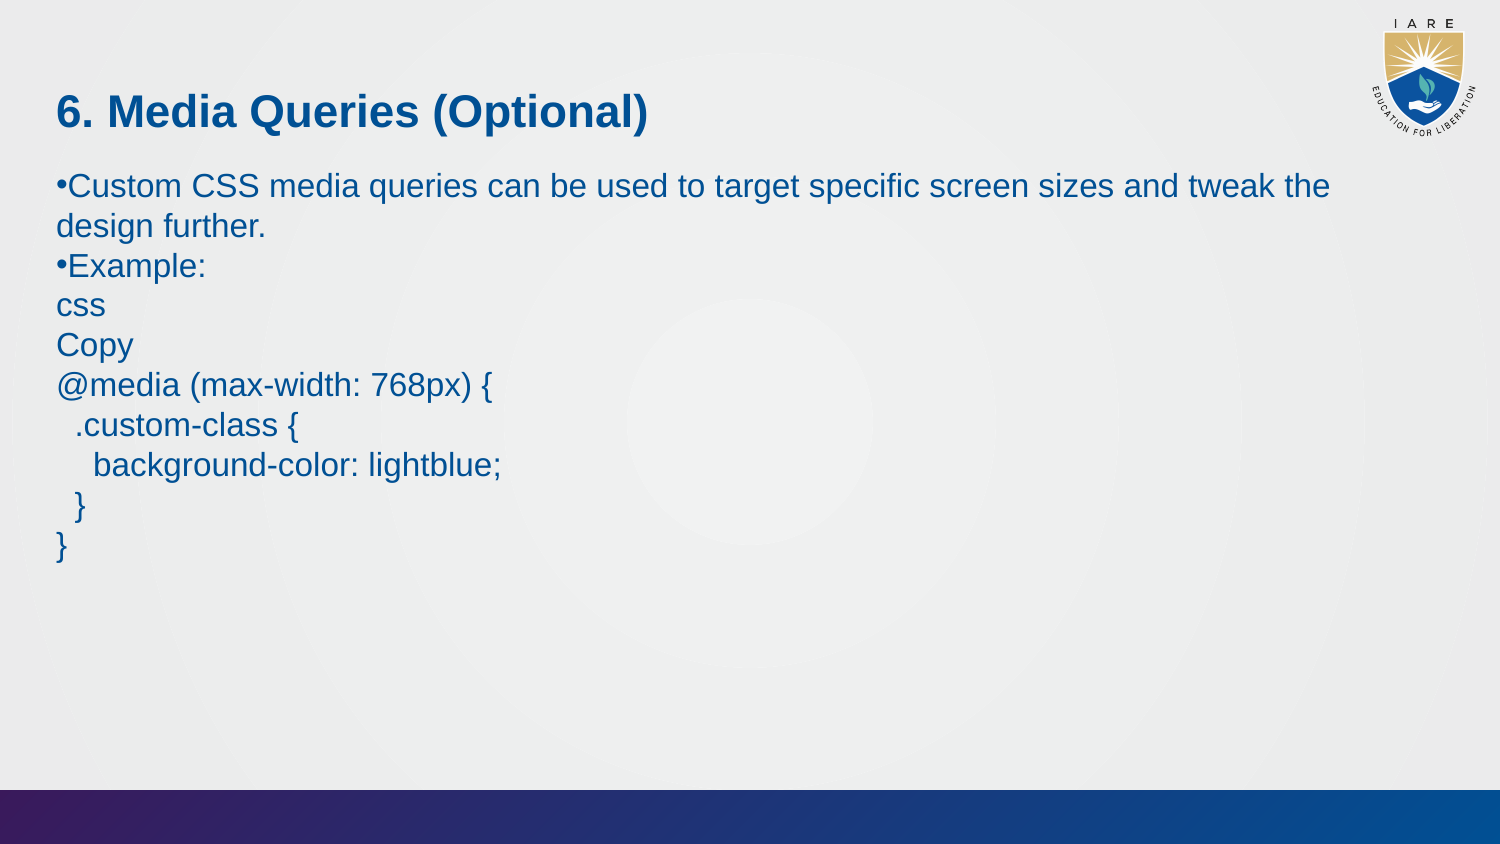

6. Media Queries (Optional)
Custom CSS media queries can be used to target specific screen sizes and tweak the design further.
Example:
css
Copy
@media (max-width: 768px) {
  .custom-class {
    background-color: lightblue;
  }
}
16